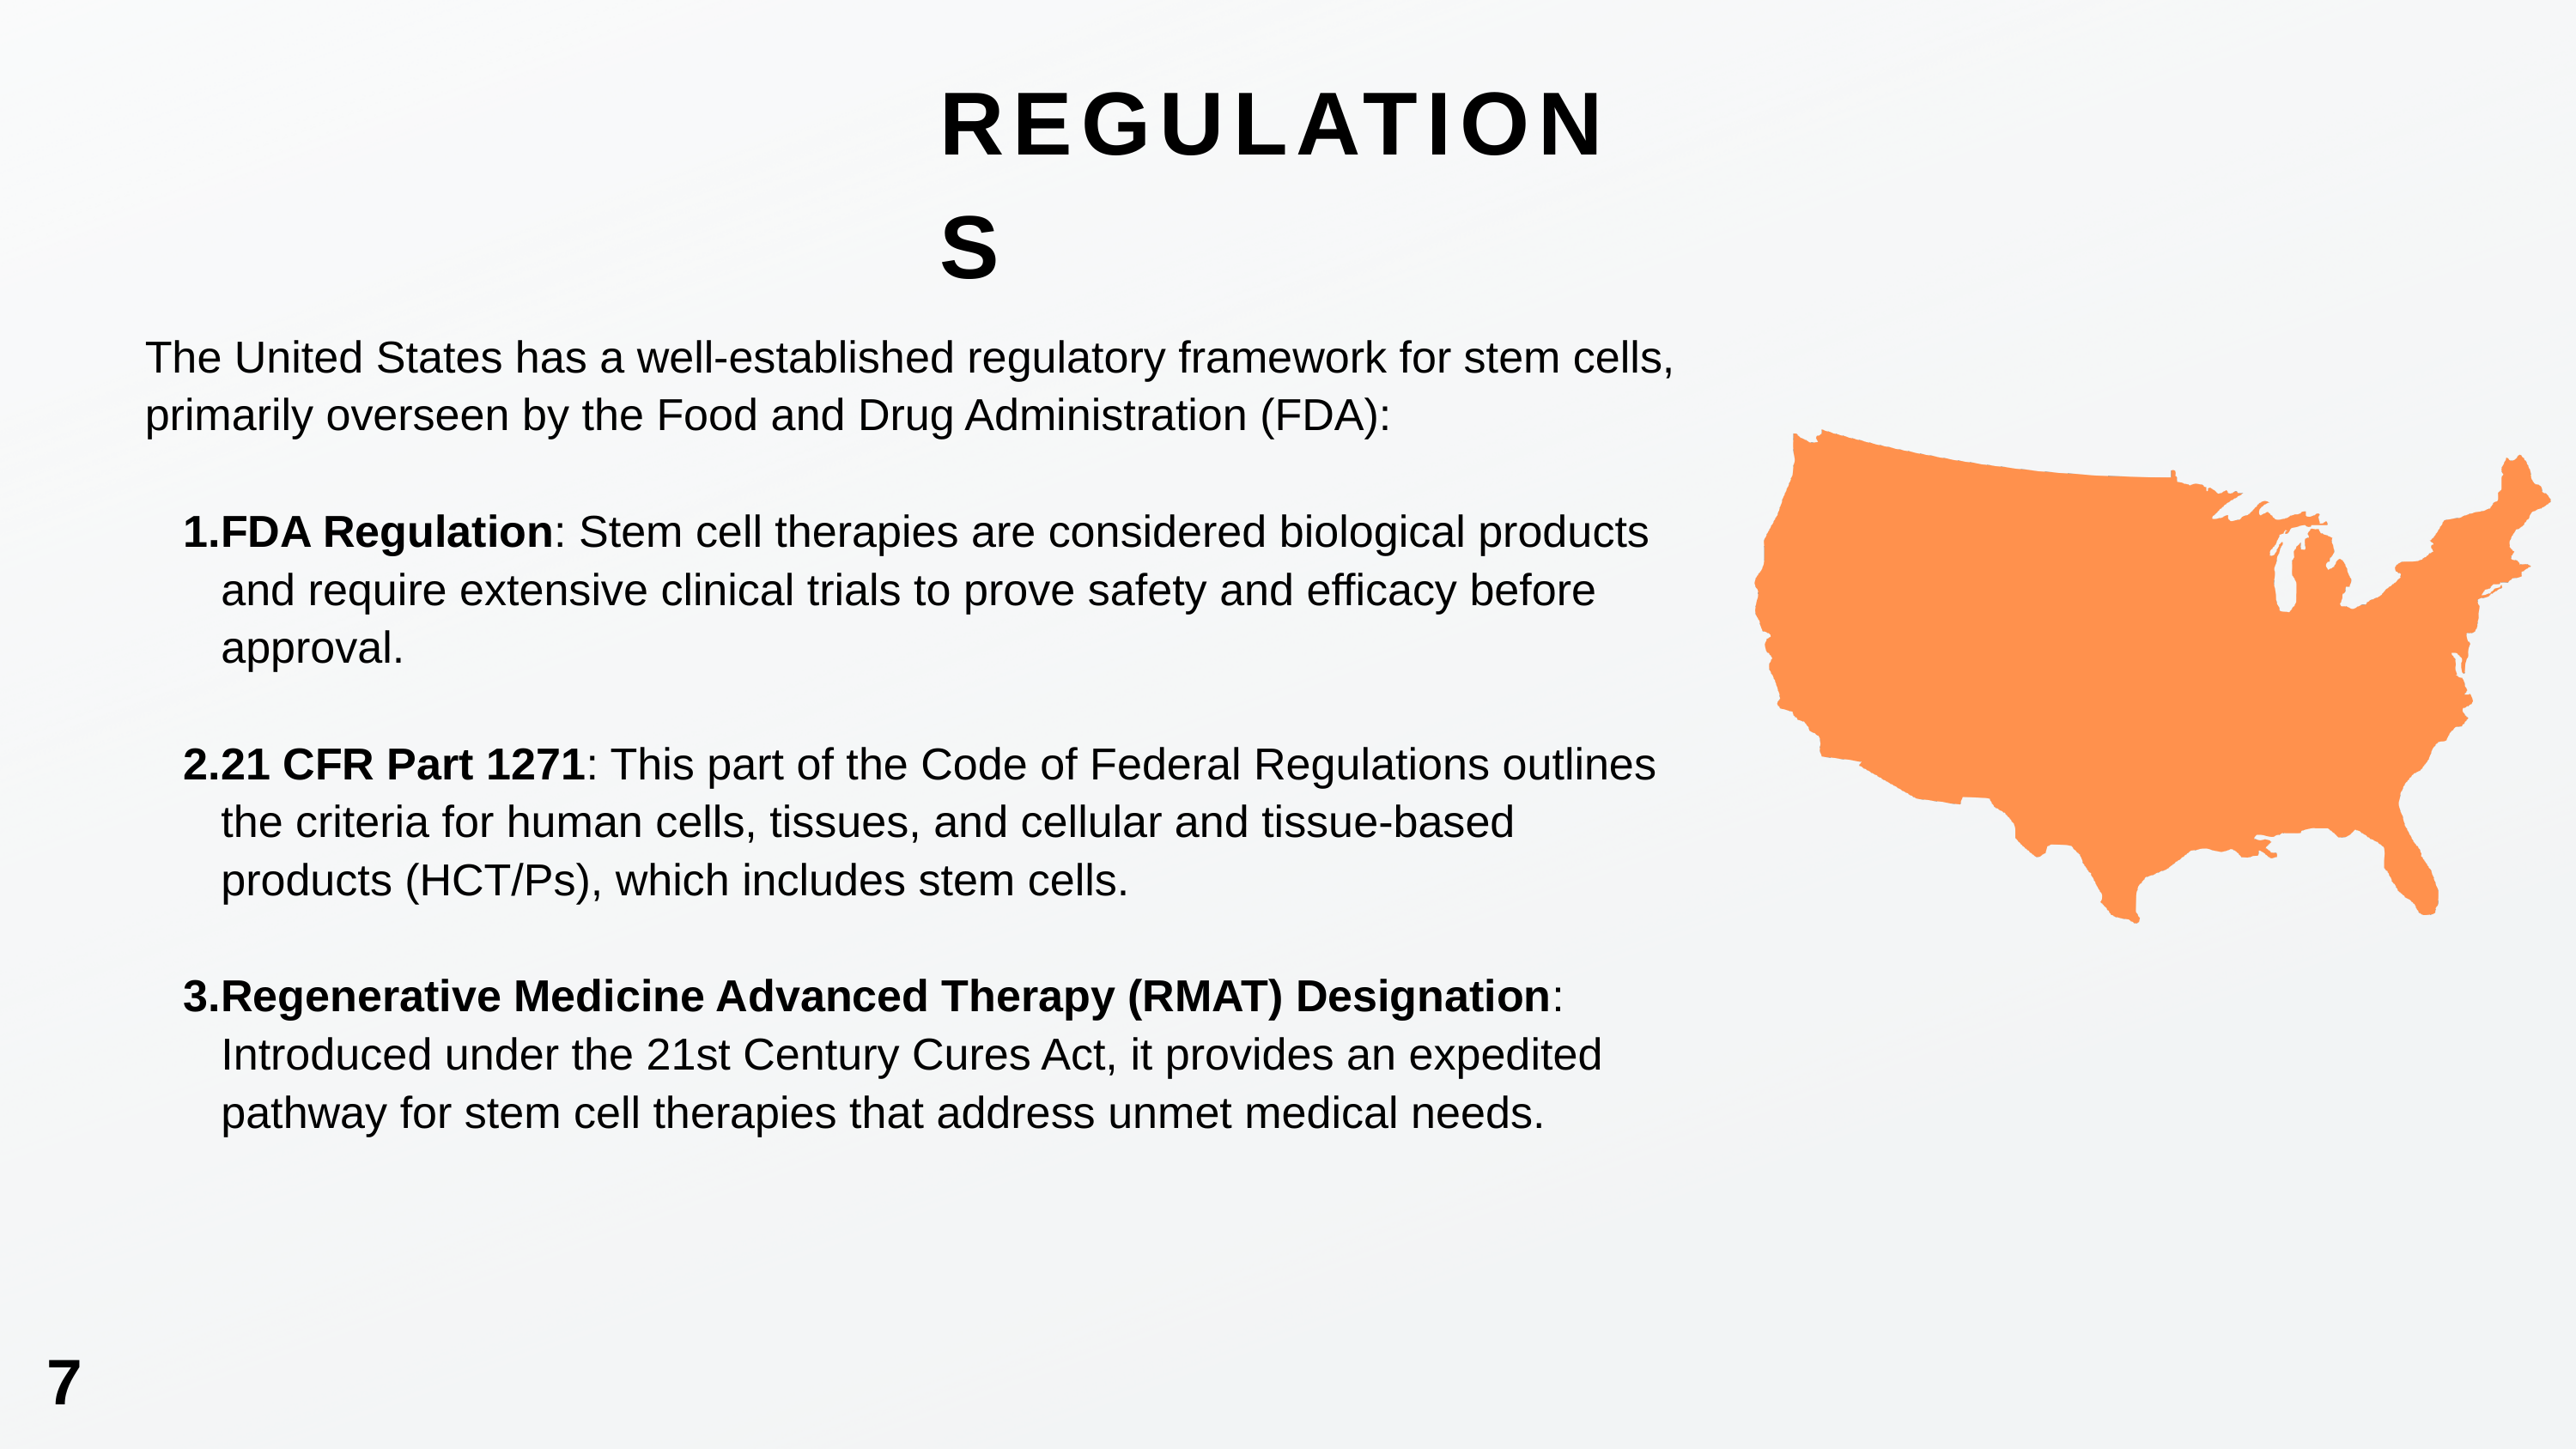

REGULATIONS
The United States has a well-established regulatory framework for stem cells, primarily overseen by the Food and Drug Administration (FDA):

FDA Regulation: Stem cell therapies are considered biological products and require extensive clinical trials to prove safety and efficacy before approval.

21 CFR Part 1271: This part of the Code of Federal Regulations outlines the criteria for human cells, tissues, and cellular and tissue-based products (HCT/Ps), which includes stem cells.

Regenerative Medicine Advanced Therapy (RMAT) Designation: Introduced under the 21st Century Cures Act, it provides an expedited pathway for stem cell therapies that address unmet medical needs.

7